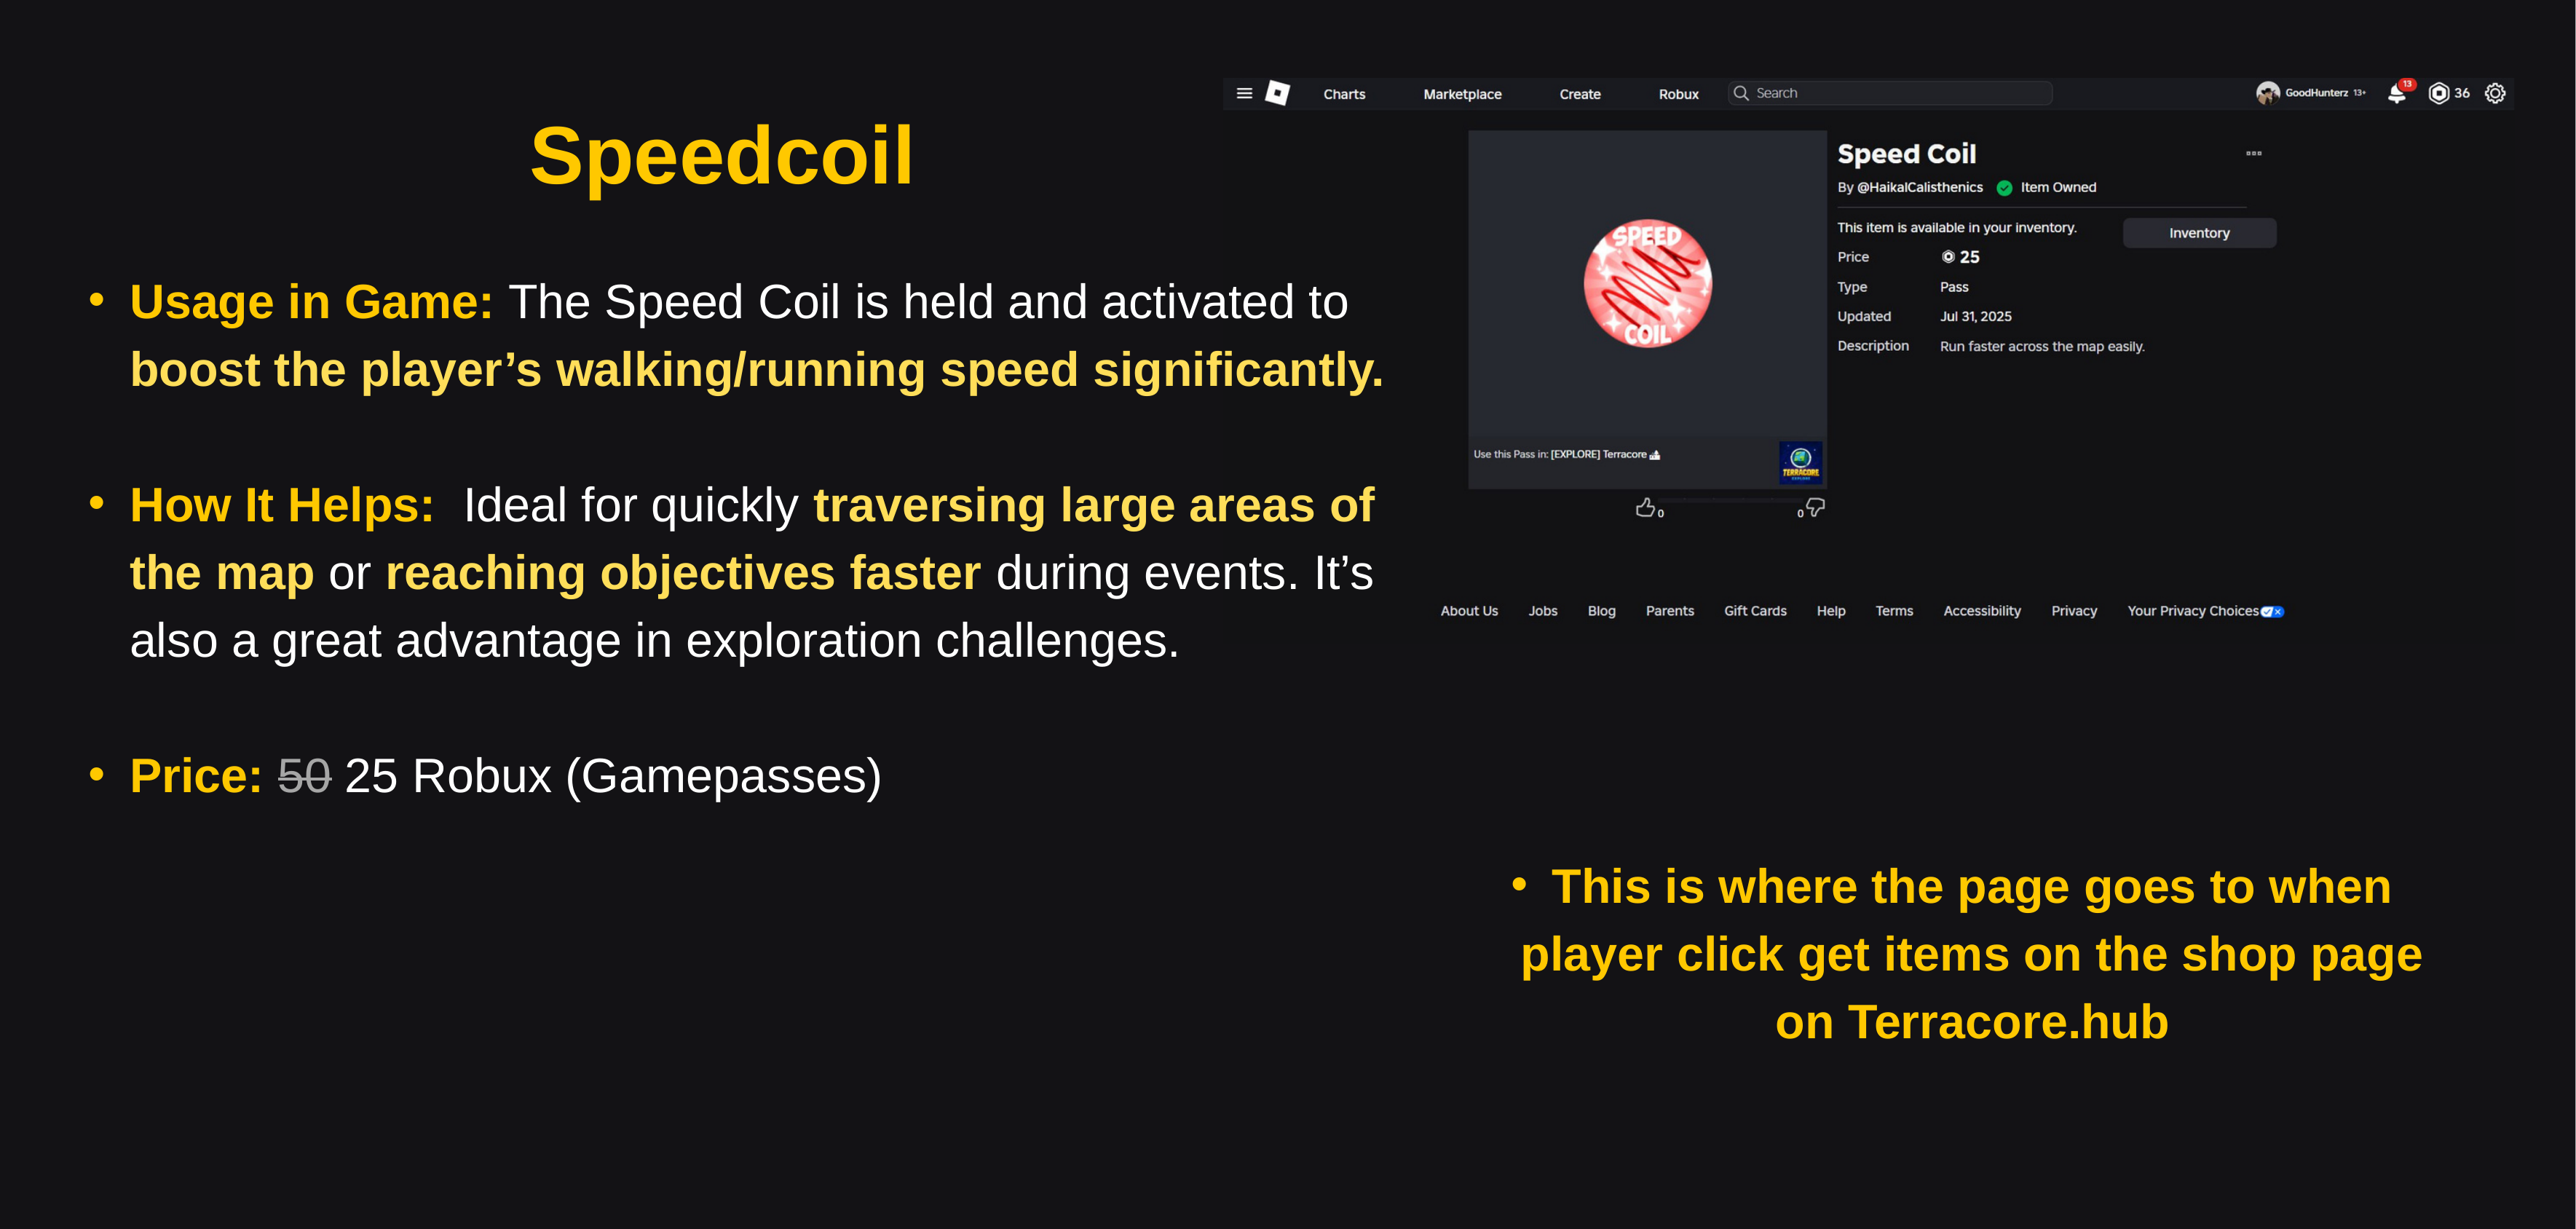

Speedcoil
Usage in Game: The Speed Coil is held and activated to boost the player’s walking/running speed significantly.

How It Helps:  Ideal for quickly traversing large areas of the map or reaching objectives faster during events. It’s also a great advantage in exploration challenges.

Price: 50 25 Robux (Gamepasses)

This is where the page goes to when player click get items on the shop page on Terracore.hub